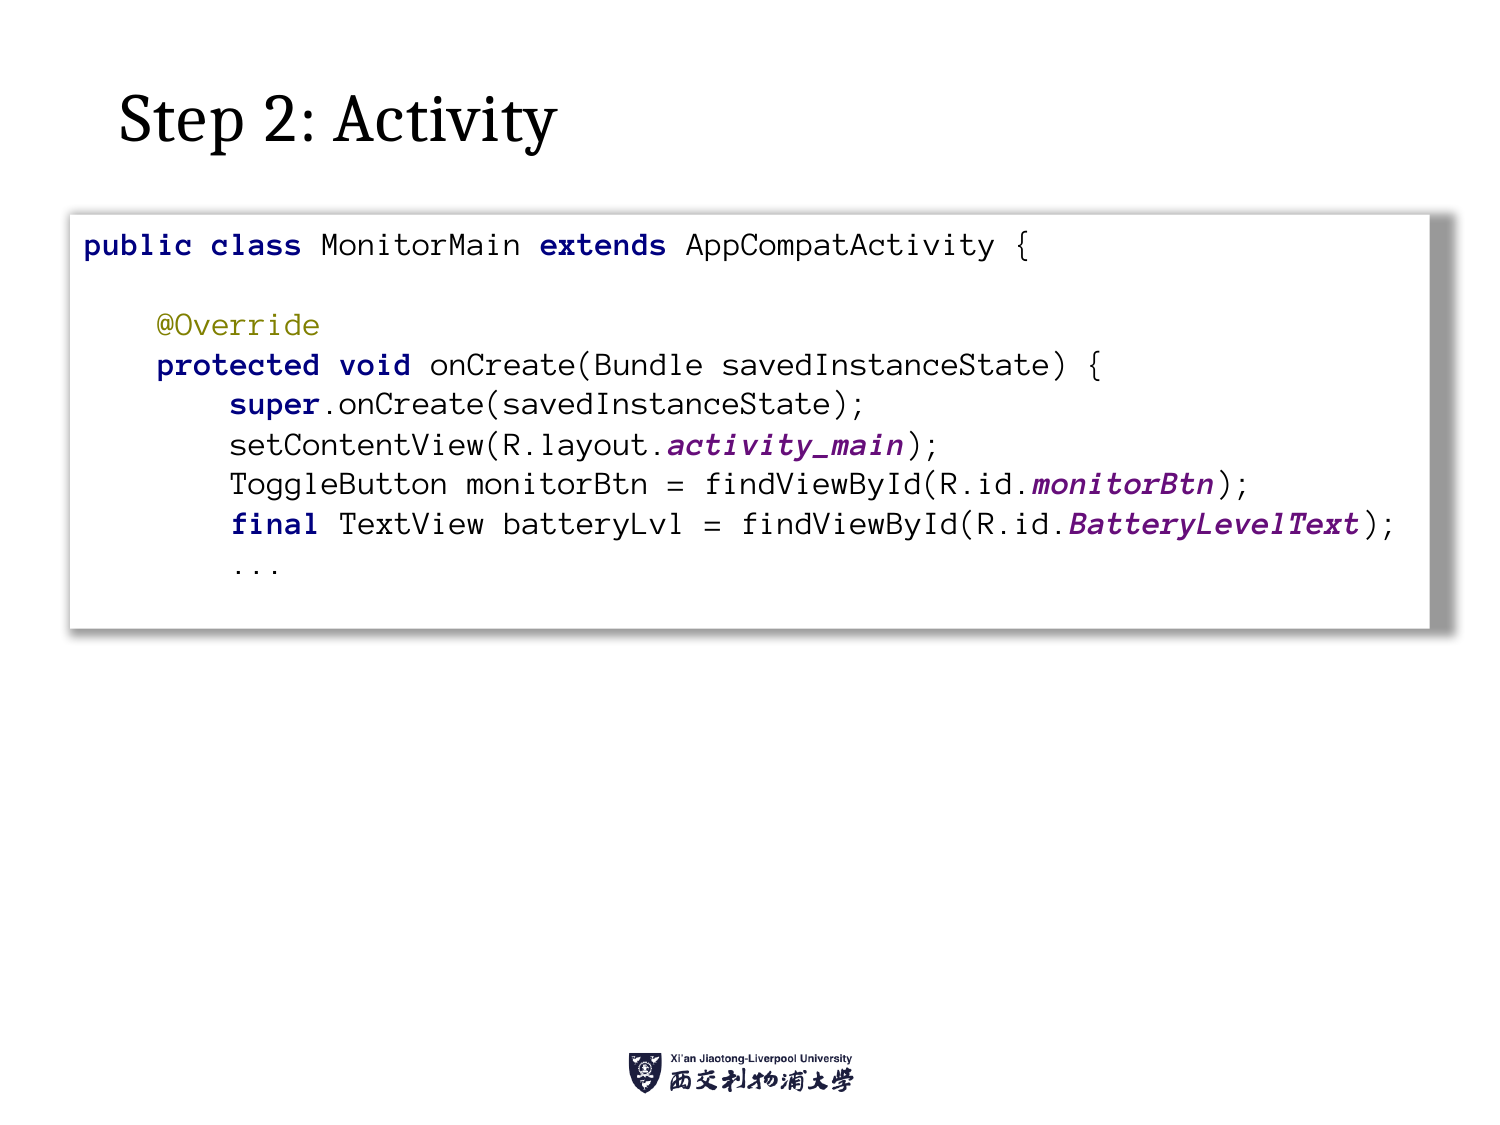

# Step 2: Activity
public class MonitorMain extends AppCompatActivity {
    @Override
    protected void onCreate(Bundle savedInstanceState) {
        super.onCreate(savedInstanceState);
        setContentView(R.layout.activity_main);
        ToggleButton monitorBtn = findViewById(R.id.monitorBtn);
        final TextView batteryLvl = findViewById(R.id.BatteryLevelText);
        ...